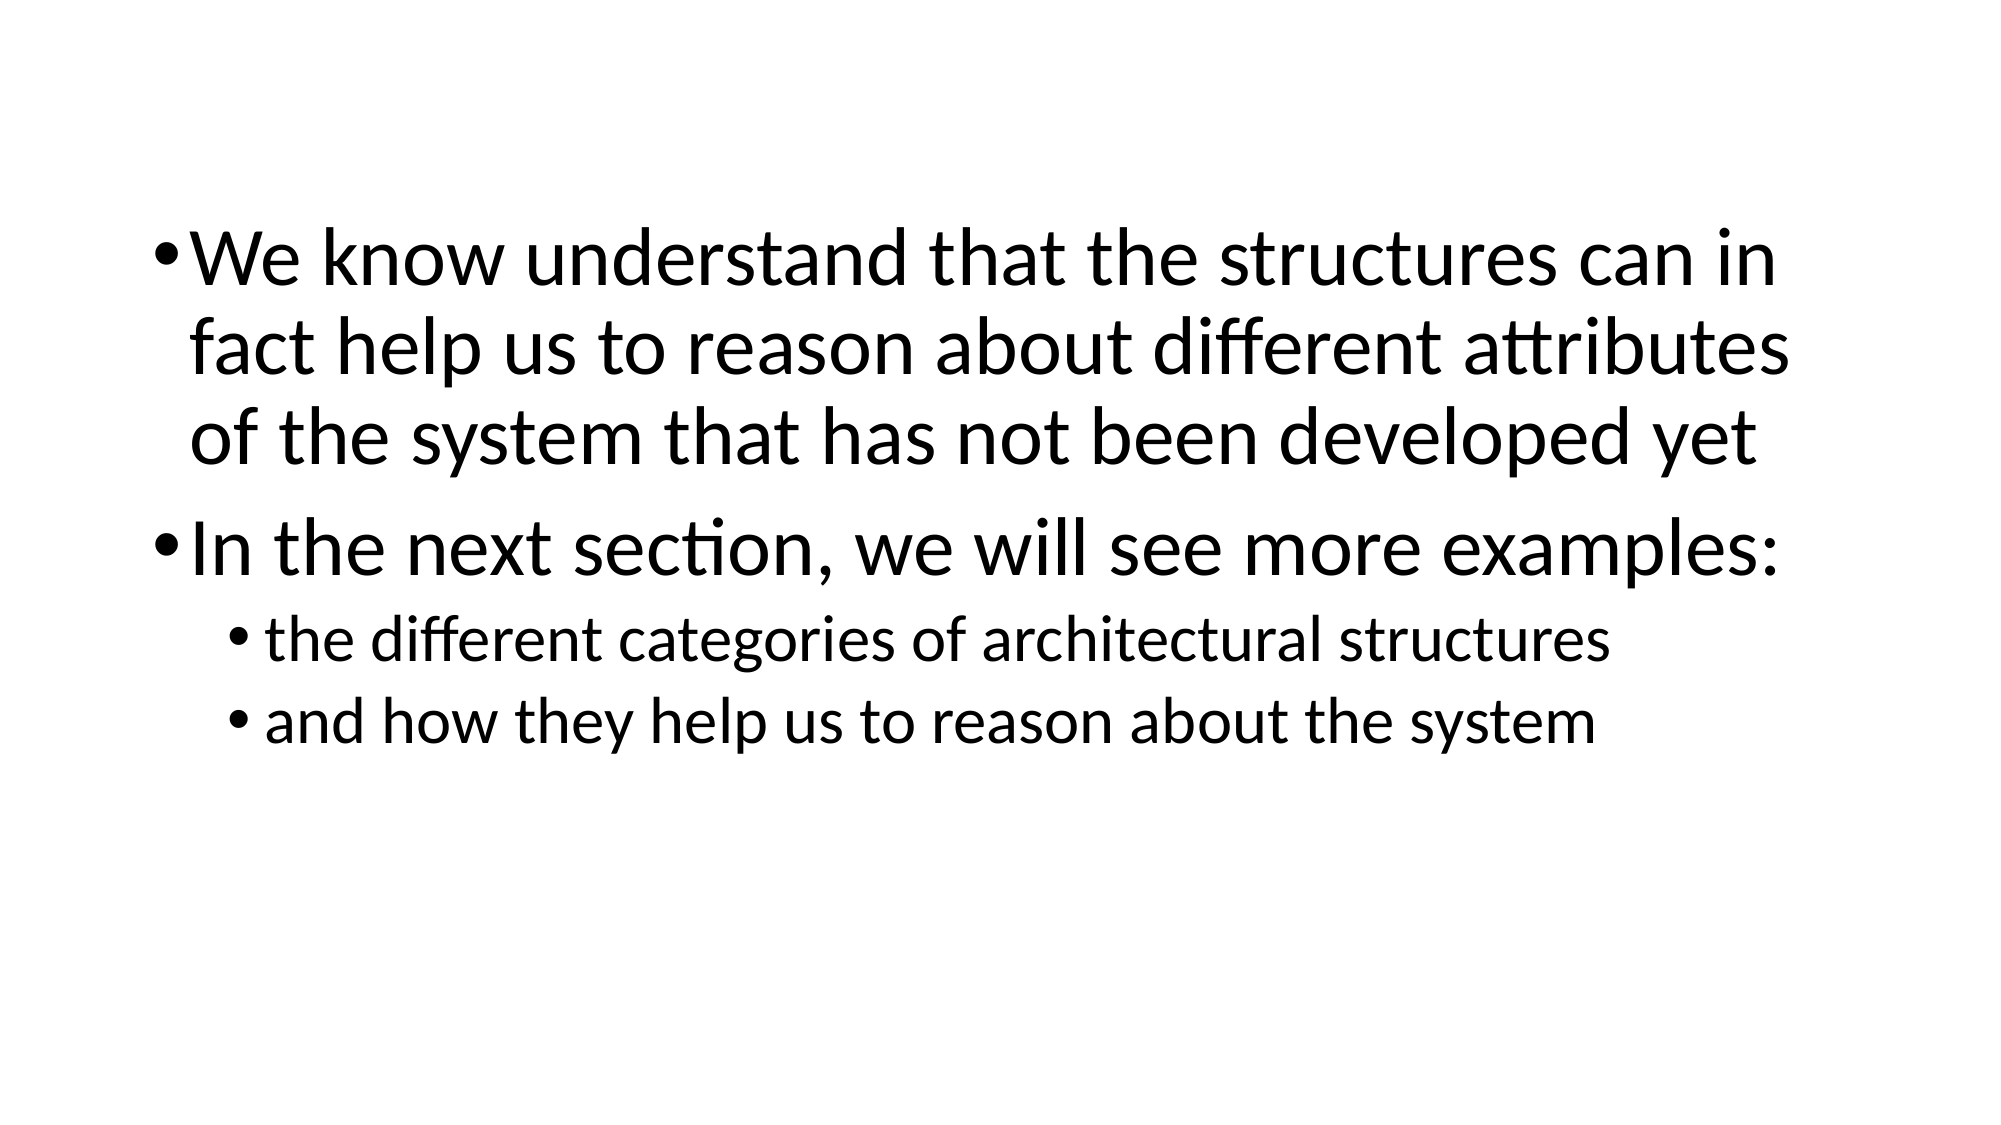

We know understand that the structures can in fact help us to reason about different attributes of the system that has not been developed yet
In the next section, we will see more examples:
the different categories of architectural structures
and how they help us to reason about the system